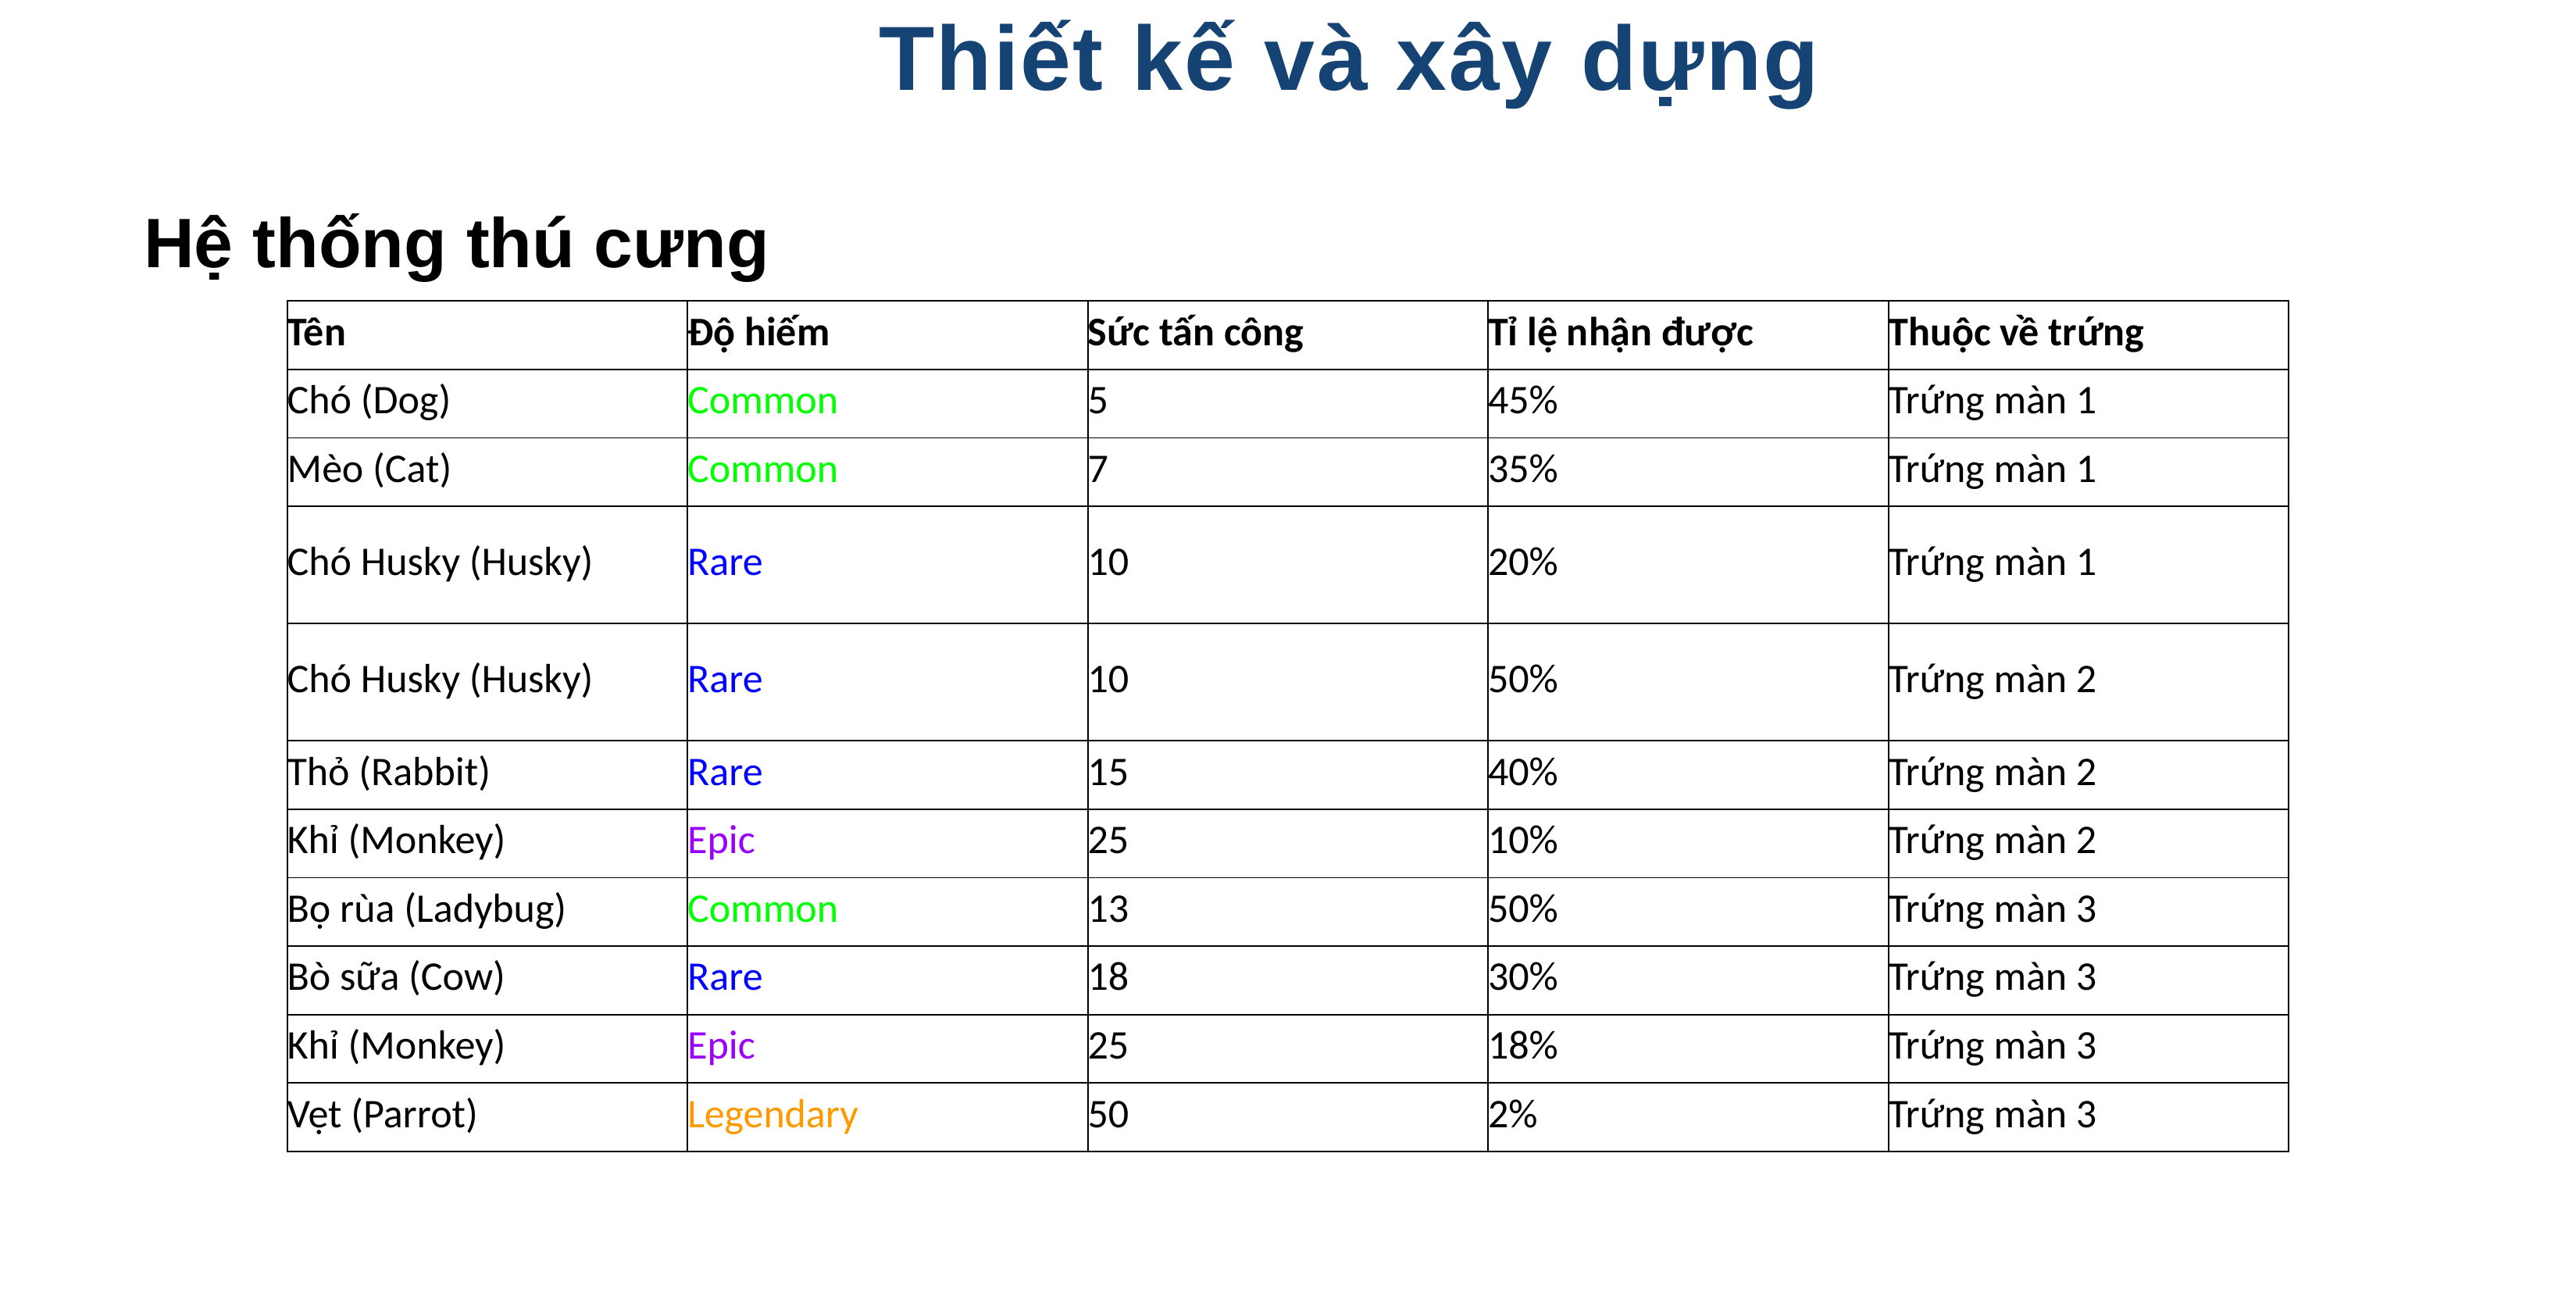

Thiết kế và xây dựng
Hệ thống thú cưng
| Tên | Độ hiếm | Sức tấn công | Tỉ lệ nhận được | Thuộc về trứng |
| --- | --- | --- | --- | --- |
| Chó (Dog) | Common | 5 | 45% | Trứng màn 1 |
| Mèo (Cat) | Common | 7 | 35% | Trứng màn 1 |
| Chó Husky (Husky) | Rare | 10 | 20% | Trứng màn 1 |
| Chó Husky (Husky) | Rare | 10 | 50% | Trứng màn 2 |
| Thỏ (Rabbit) | Rare | 15 | 40% | Trứng màn 2 |
| Khỉ (Monkey) | Epic | 25 | 10% | Trứng màn 2 |
| Bọ rùa (Ladybug) | Common | 13 | 50% | Trứng màn 3 |
| Bò sữa (Cow) | Rare | 18 | 30% | Trứng màn 3 |
| Khỉ (Monkey) | Epic | 25 | 18% | Trứng màn 3 |
| Vẹt (Parrot) | Legendary | 50 | 2% | Trứng màn 3 |